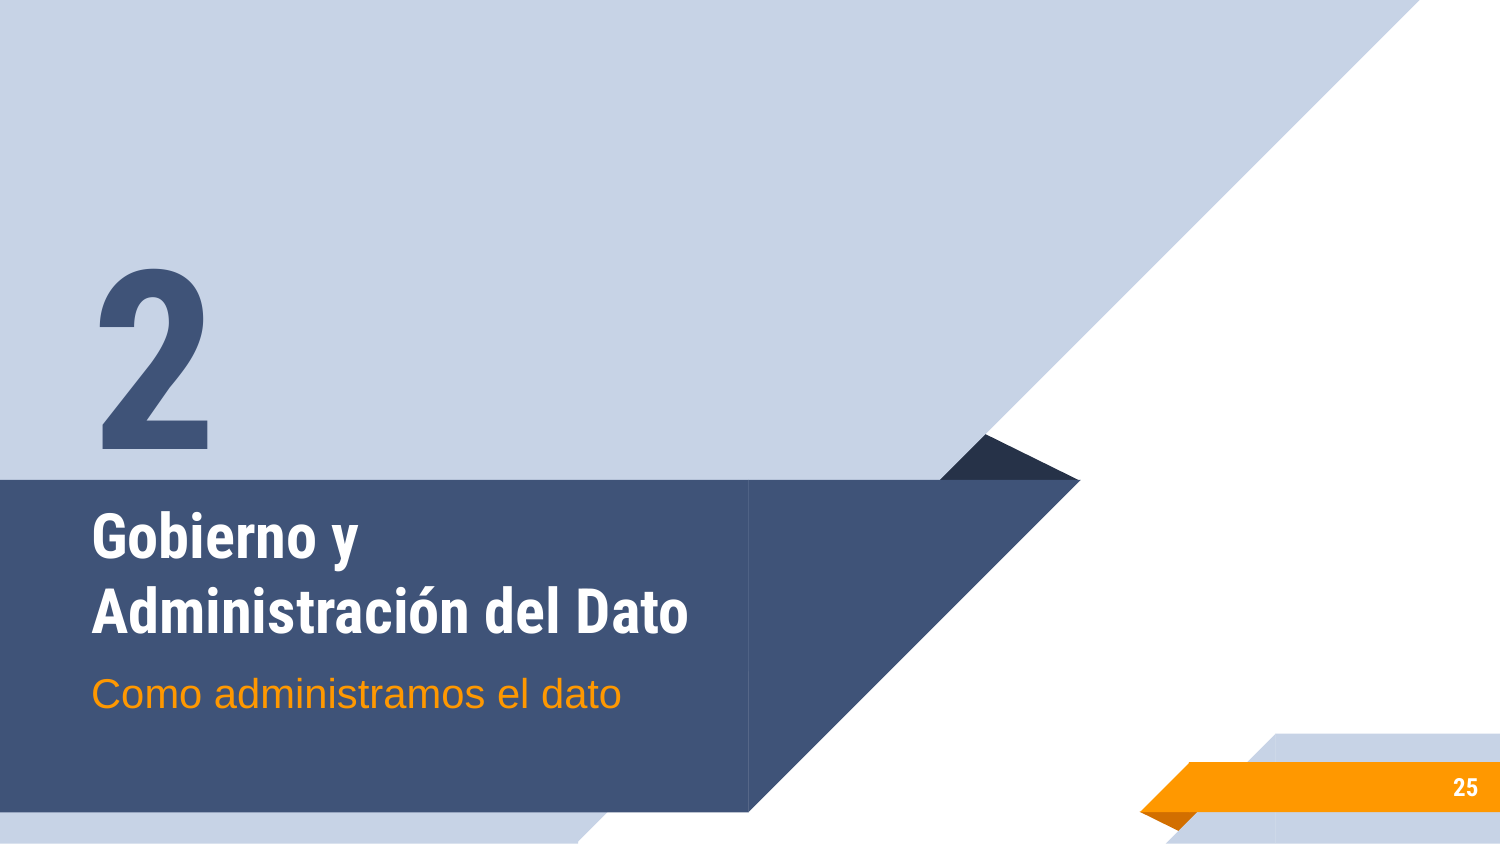

2
# Gobierno y Administración del Dato
Como administramos el dato
25